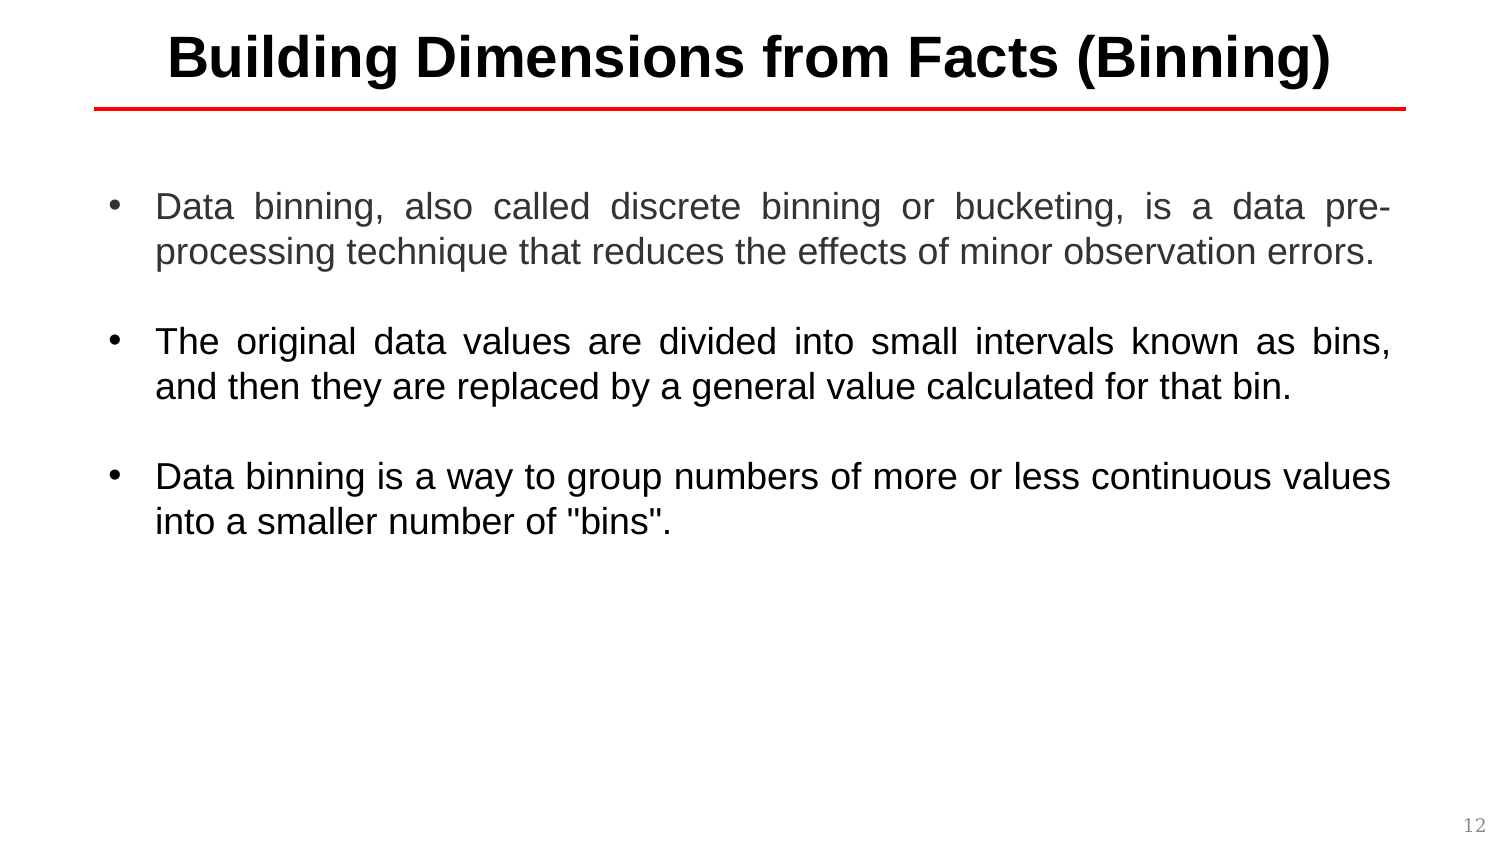

Building Dimensions from Facts (Binning)
Data binning, also called discrete binning or bucketing, is a data pre-processing technique that reduces the effects of minor observation errors.

The original data values are divided into small intervals known as bins, and then they are replaced by a general value calculated for that bin.

Data binning is a way to group numbers of more or less continuous values into a smaller number of "bins".
12